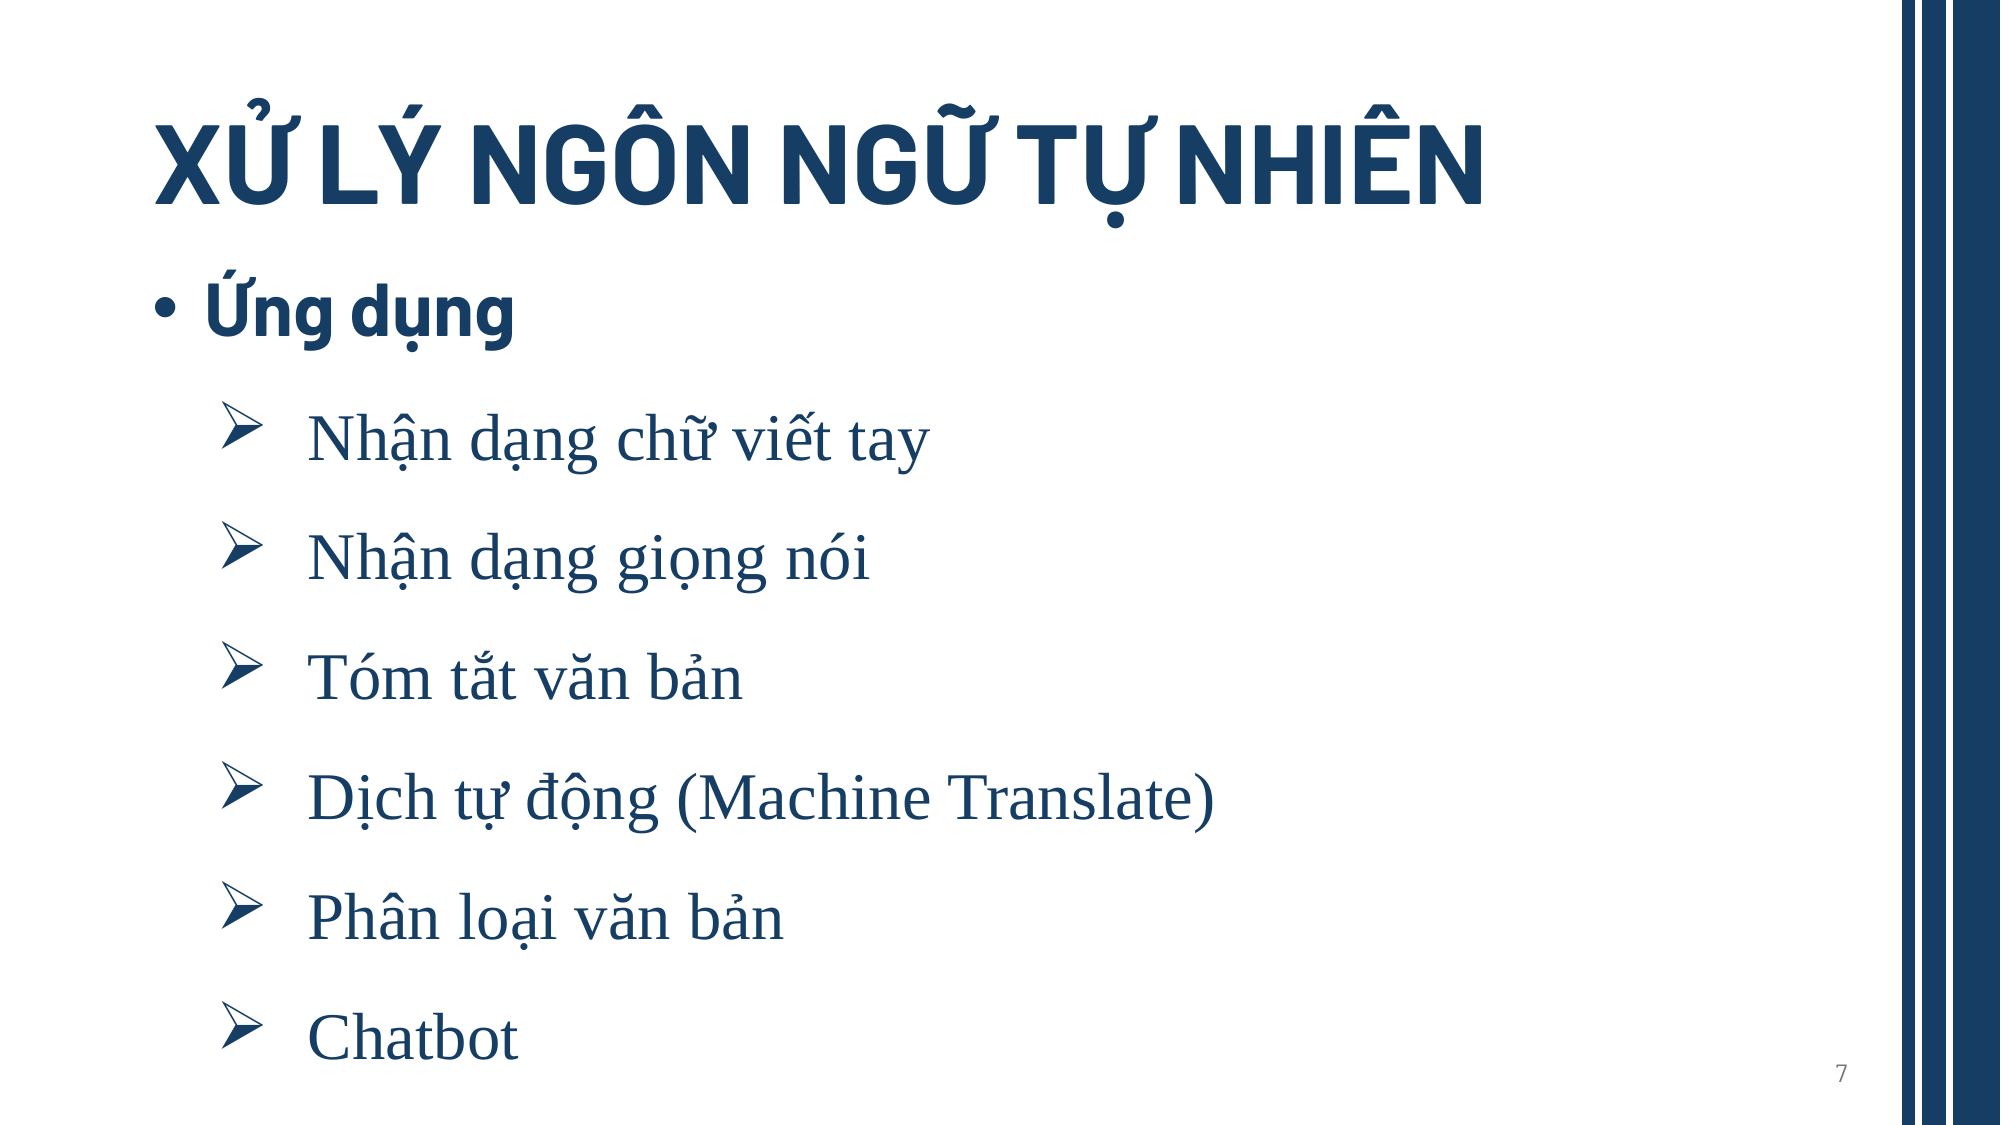

# XỬ LÝ NGÔN NGỮ TỰ NHIÊN
 Ứng dụng
 Nhận dạng chữ viết tay
 Nhận dạng giọng nói
 Tóm tắt văn bản
 Dịch tự động (Machine Translate)
 Phân loại văn bản
 Chatbot

7